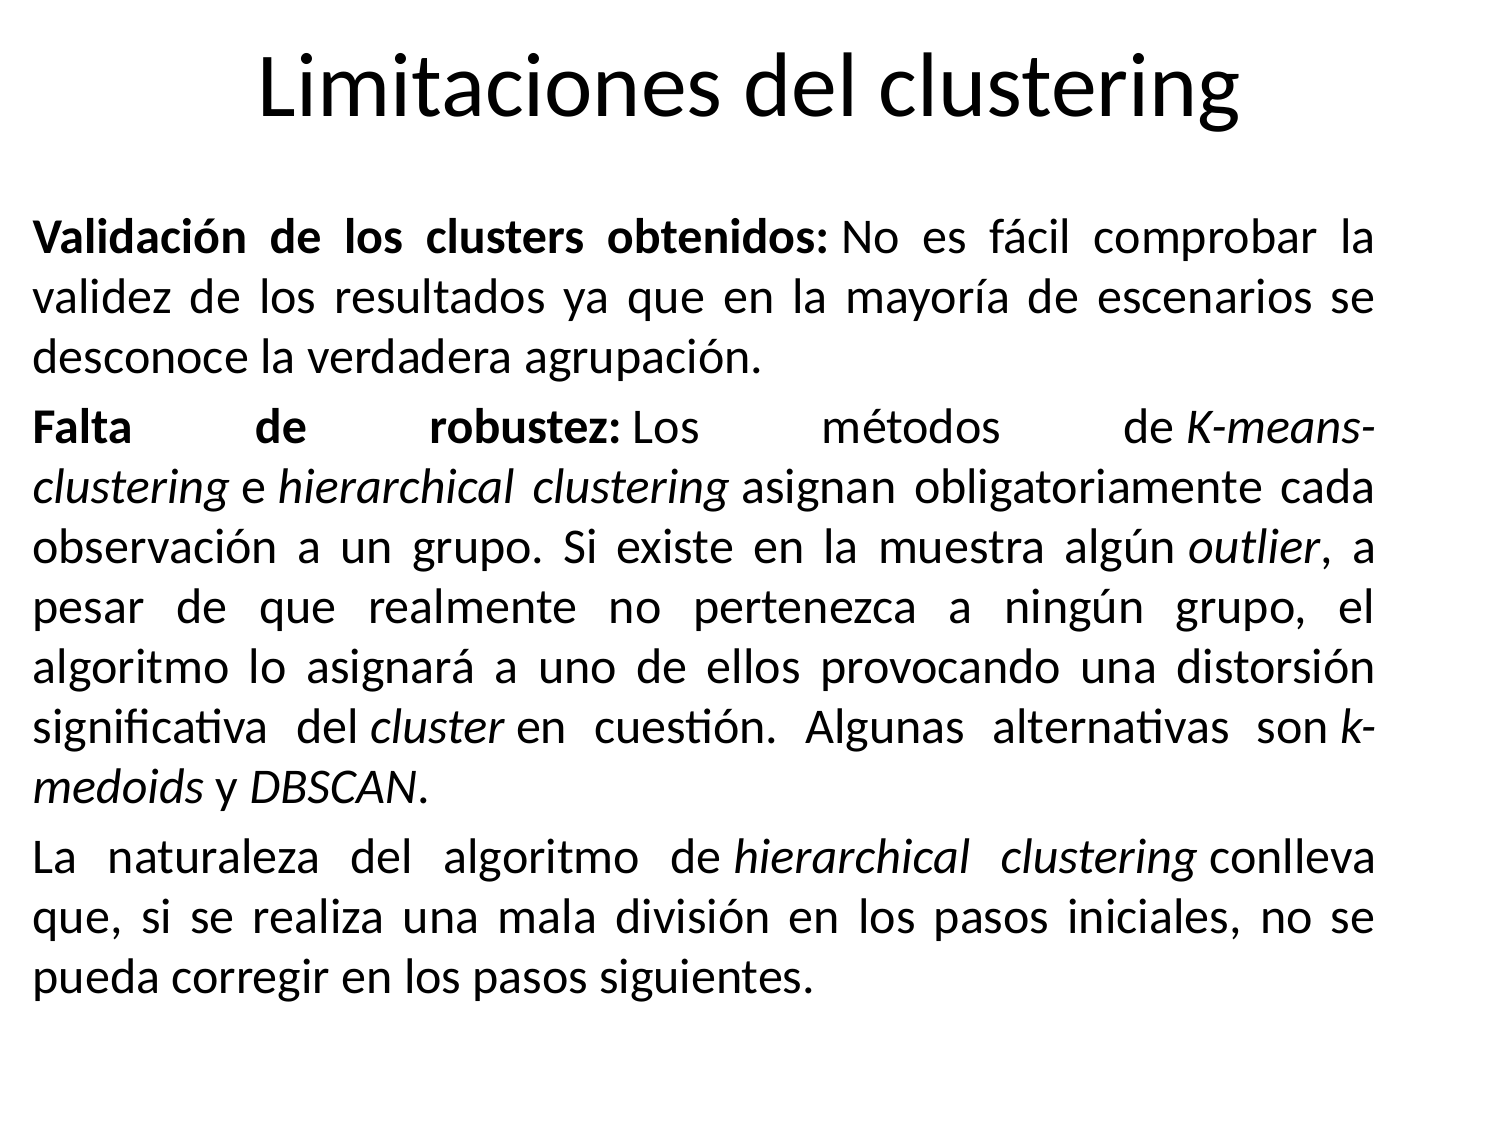

# Limitaciones del clustering
Validación de los clusters obtenidos: No es fácil comprobar la validez de los resultados ya que en la mayoría de escenarios se desconoce la verdadera agrupación.
Falta de robustez: Los métodos de K-means-clustering e hierarchical clustering asignan obligatoriamente cada observación a un grupo. Si existe en la muestra algún outlier, a pesar de que realmente no pertenezca a ningún grupo, el algoritmo lo asignará a uno de ellos provocando una distorsión significativa del cluster en cuestión. Algunas alternativas son k-medoids y DBSCAN.
La naturaleza del algoritmo de hierarchical clustering conlleva que, si se realiza una mala división en los pasos iniciales, no se pueda corregir en los pasos siguientes.